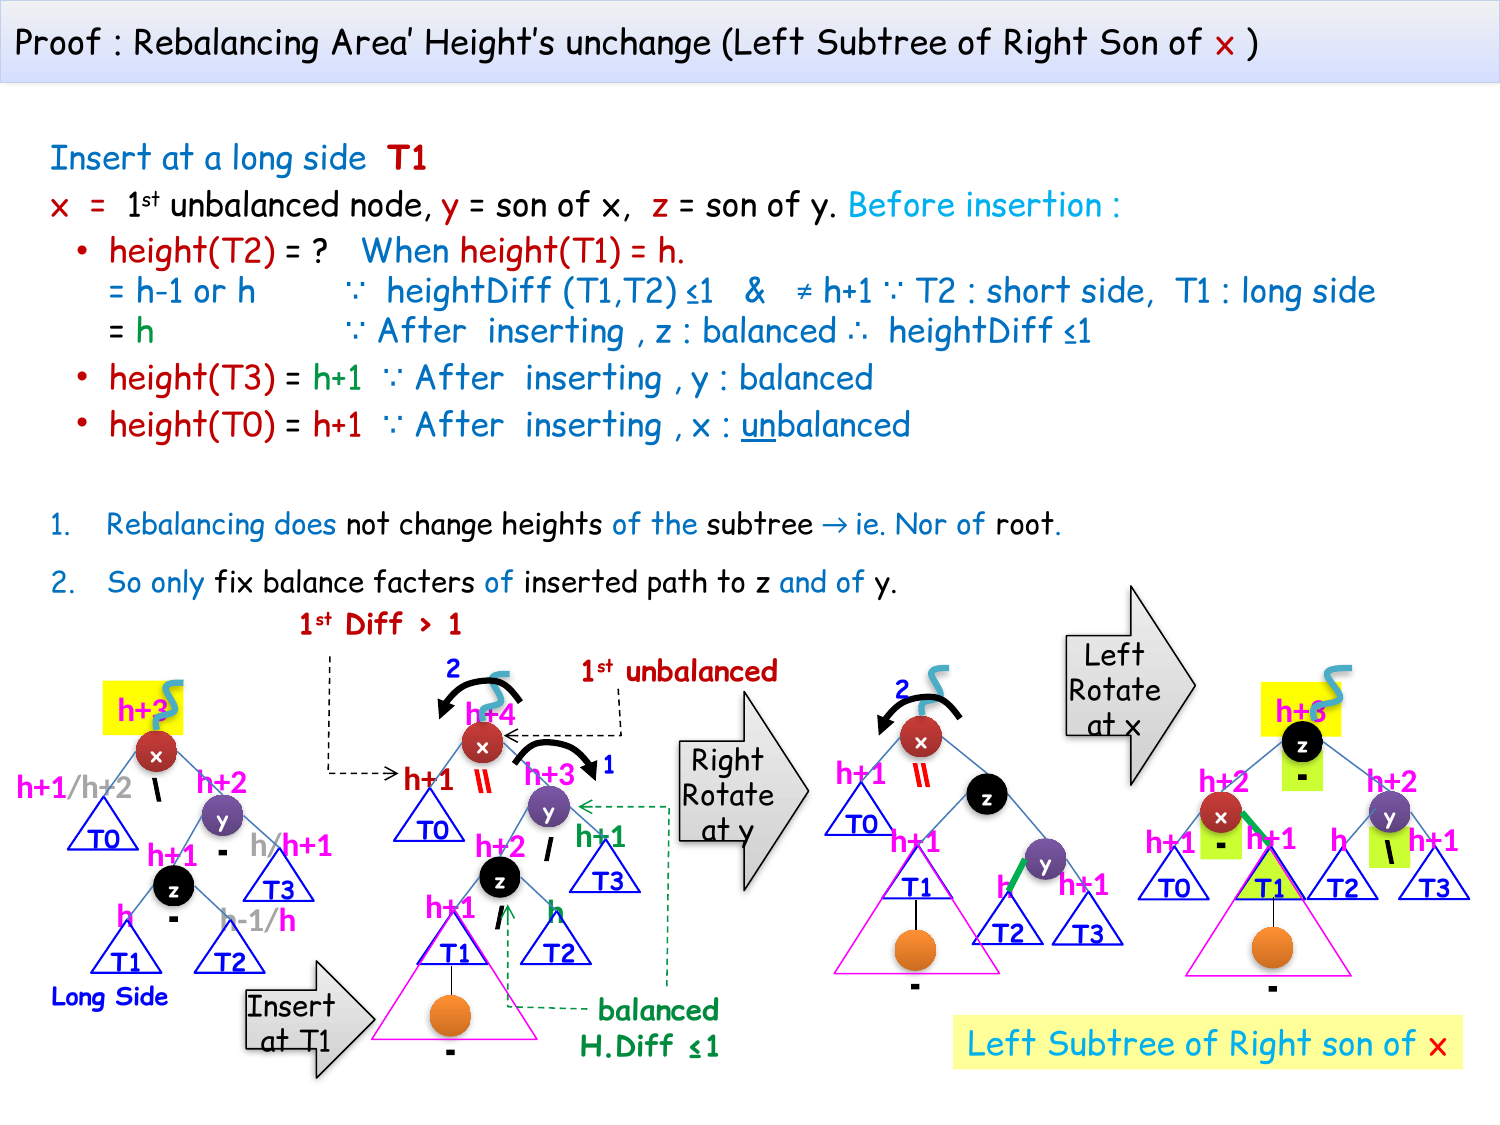

# Proof : Rebalancing Area’ Height’s unchange (Left Subtree of Right Son of x )
Insert at a long side  T1
x  =  1st unbalanced node, y = son of x,  z = son of y. Before insertion :
height(T2) = ?   When height(T1) = h.
= h-1 or h	∵  heightDiff (T1,T2) ≤1   &   ≠ h+1 ∵ T2 : short side,  T1 : long side
= h	∵ After  inserting , z : balanced ∴  heightDiff ≤1
height(T3) = h+1  ∵ After  inserting , y : balanced
height(T0) = h+1  ∵ After  inserting , x : unbalanced

Rebalancing does not change heights of the subtree → ie. Nor of root.
So only fix balance facters of inserted path to z and of y.
Left
Rotate
at x
1st Diff > 1
1st unbalanced
2

x
y

T0

z
T3

T2
T1
h+4
1

h+3
h+1
\\
h+1
h+2
/
h+1
h
/

-

balanced
H.Diff ≤1

2

x
h+1
\\

T0
z
h+1

T1

-
y
h+1

T3
h

T2

h+3
z
-
h+2
h+2
y
x
h+1
h+1
h
h+1
-
\

T1
T3
T2
T0

-
h+3

x
y

T0

z
T3

T2
T1
h+2
h+1/h+2
\
h/h+1
-
h+1
h
h-1/h
-
Long Side

Right Rotate
at y
Insert
at T1
Left Subtree of Right son of x